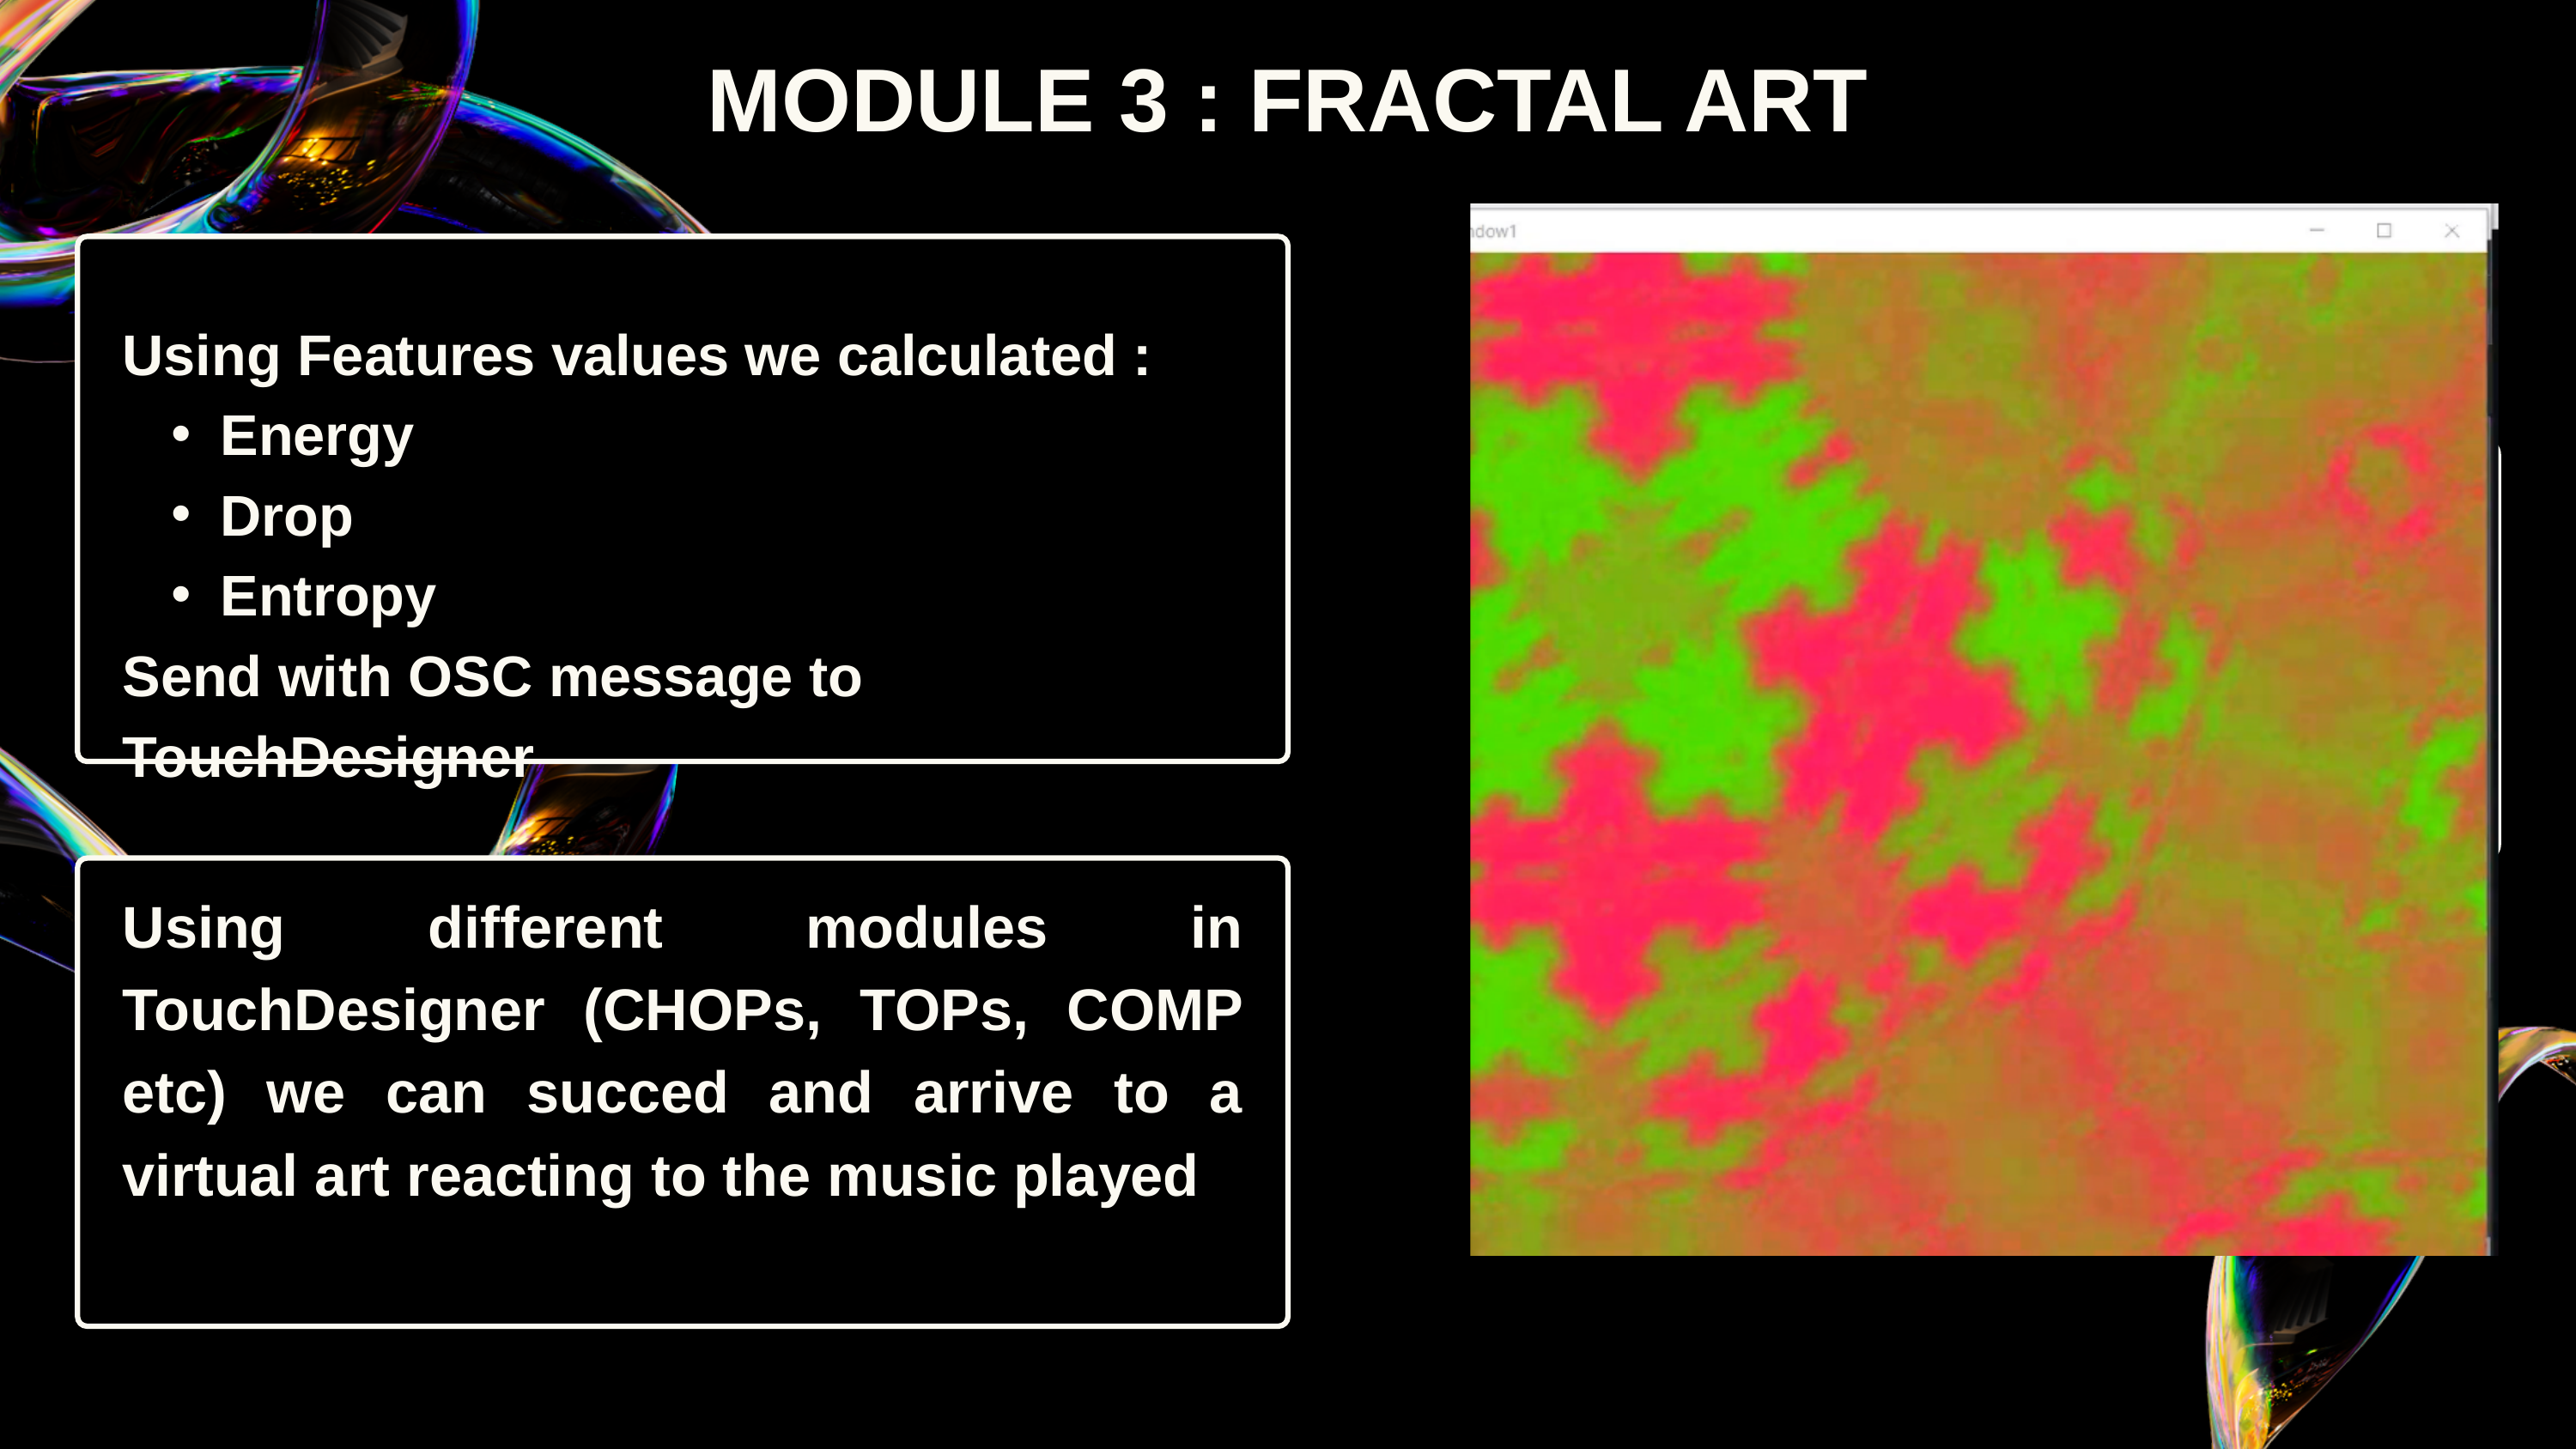

MODULE 3 : FRACTAL ART

Using Features values we calculated :
Energy
Drop
Entropy
Send with OSC message to TouchDesigner

Using different modules in TouchDesigner (CHOPs, TOPs, COMP etc) we can succed and arrive to a virtual art reacting to the music played